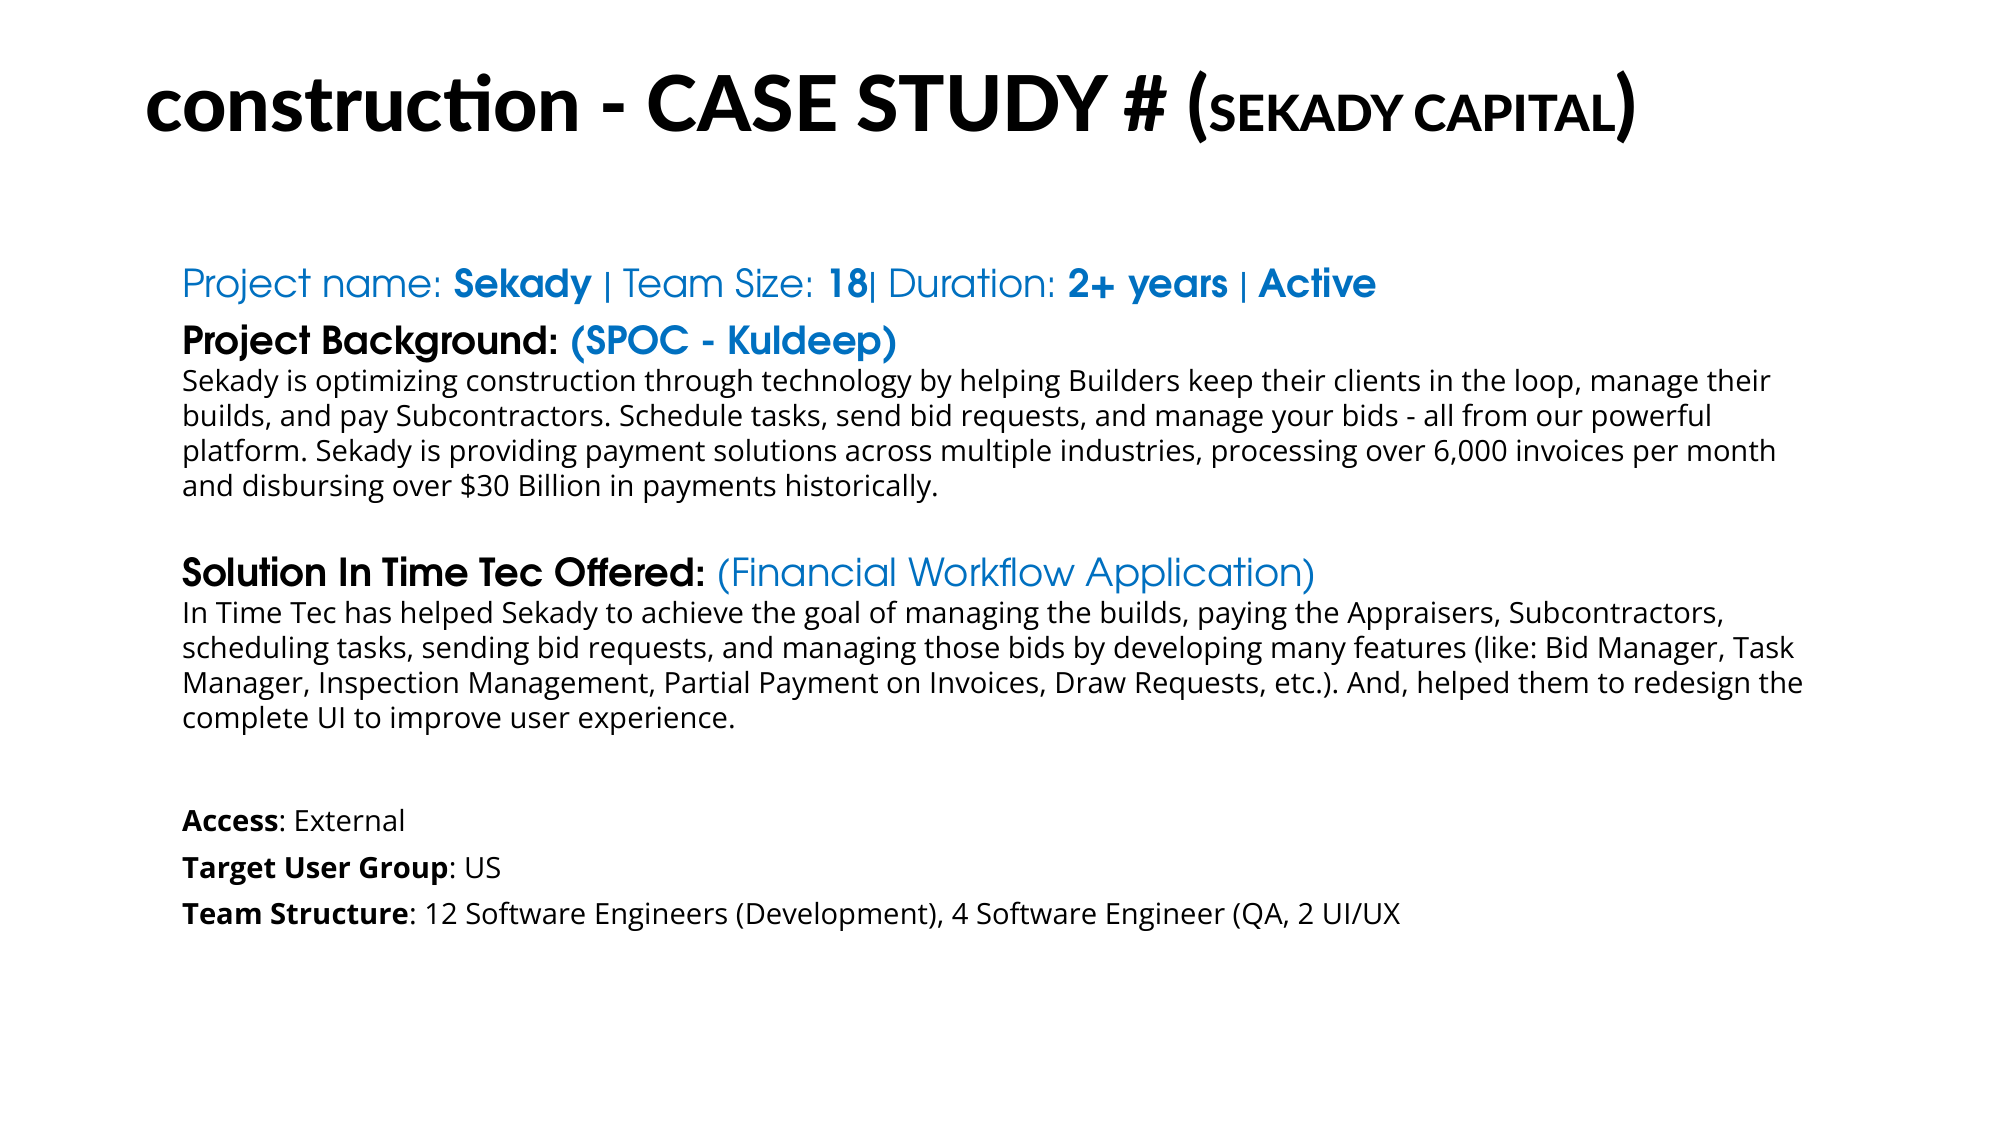

# construction - CASE STUDY # (SEKADY CAPITAL)
Project name: Sekady | Team Size: 18| Duration: 2+ years | Active
Project Background: (SPOC - Kuldeep)
Sekady is optimizing construction through technology by helping Builders keep their clients in the loop, manage their builds, and pay Subcontractors. Schedule tasks, send bid requests, and manage your bids - all from our powerful platform. Sekady is providing payment solutions across multiple industries, processing over 6,000 invoices per month and disbursing over $30 Billion in payments historically.

Solution In Time Tec Offered: (Financial Workflow Application)
In Time Tec has helped Sekady to achieve the goal of managing the builds, paying the Appraisers, Subcontractors, scheduling tasks, sending bid requests, and managing those bids by developing many features (like: Bid Manager, Task Manager, Inspection Management, Partial Payment on Invoices, Draw Requests, etc.). And, helped them to redesign the complete UI to improve user experience.

Access: External
Target User Group: US
Team Structure: 12 Software Engineers (Development), 4 Software Engineer (QA, 2 UI/UX